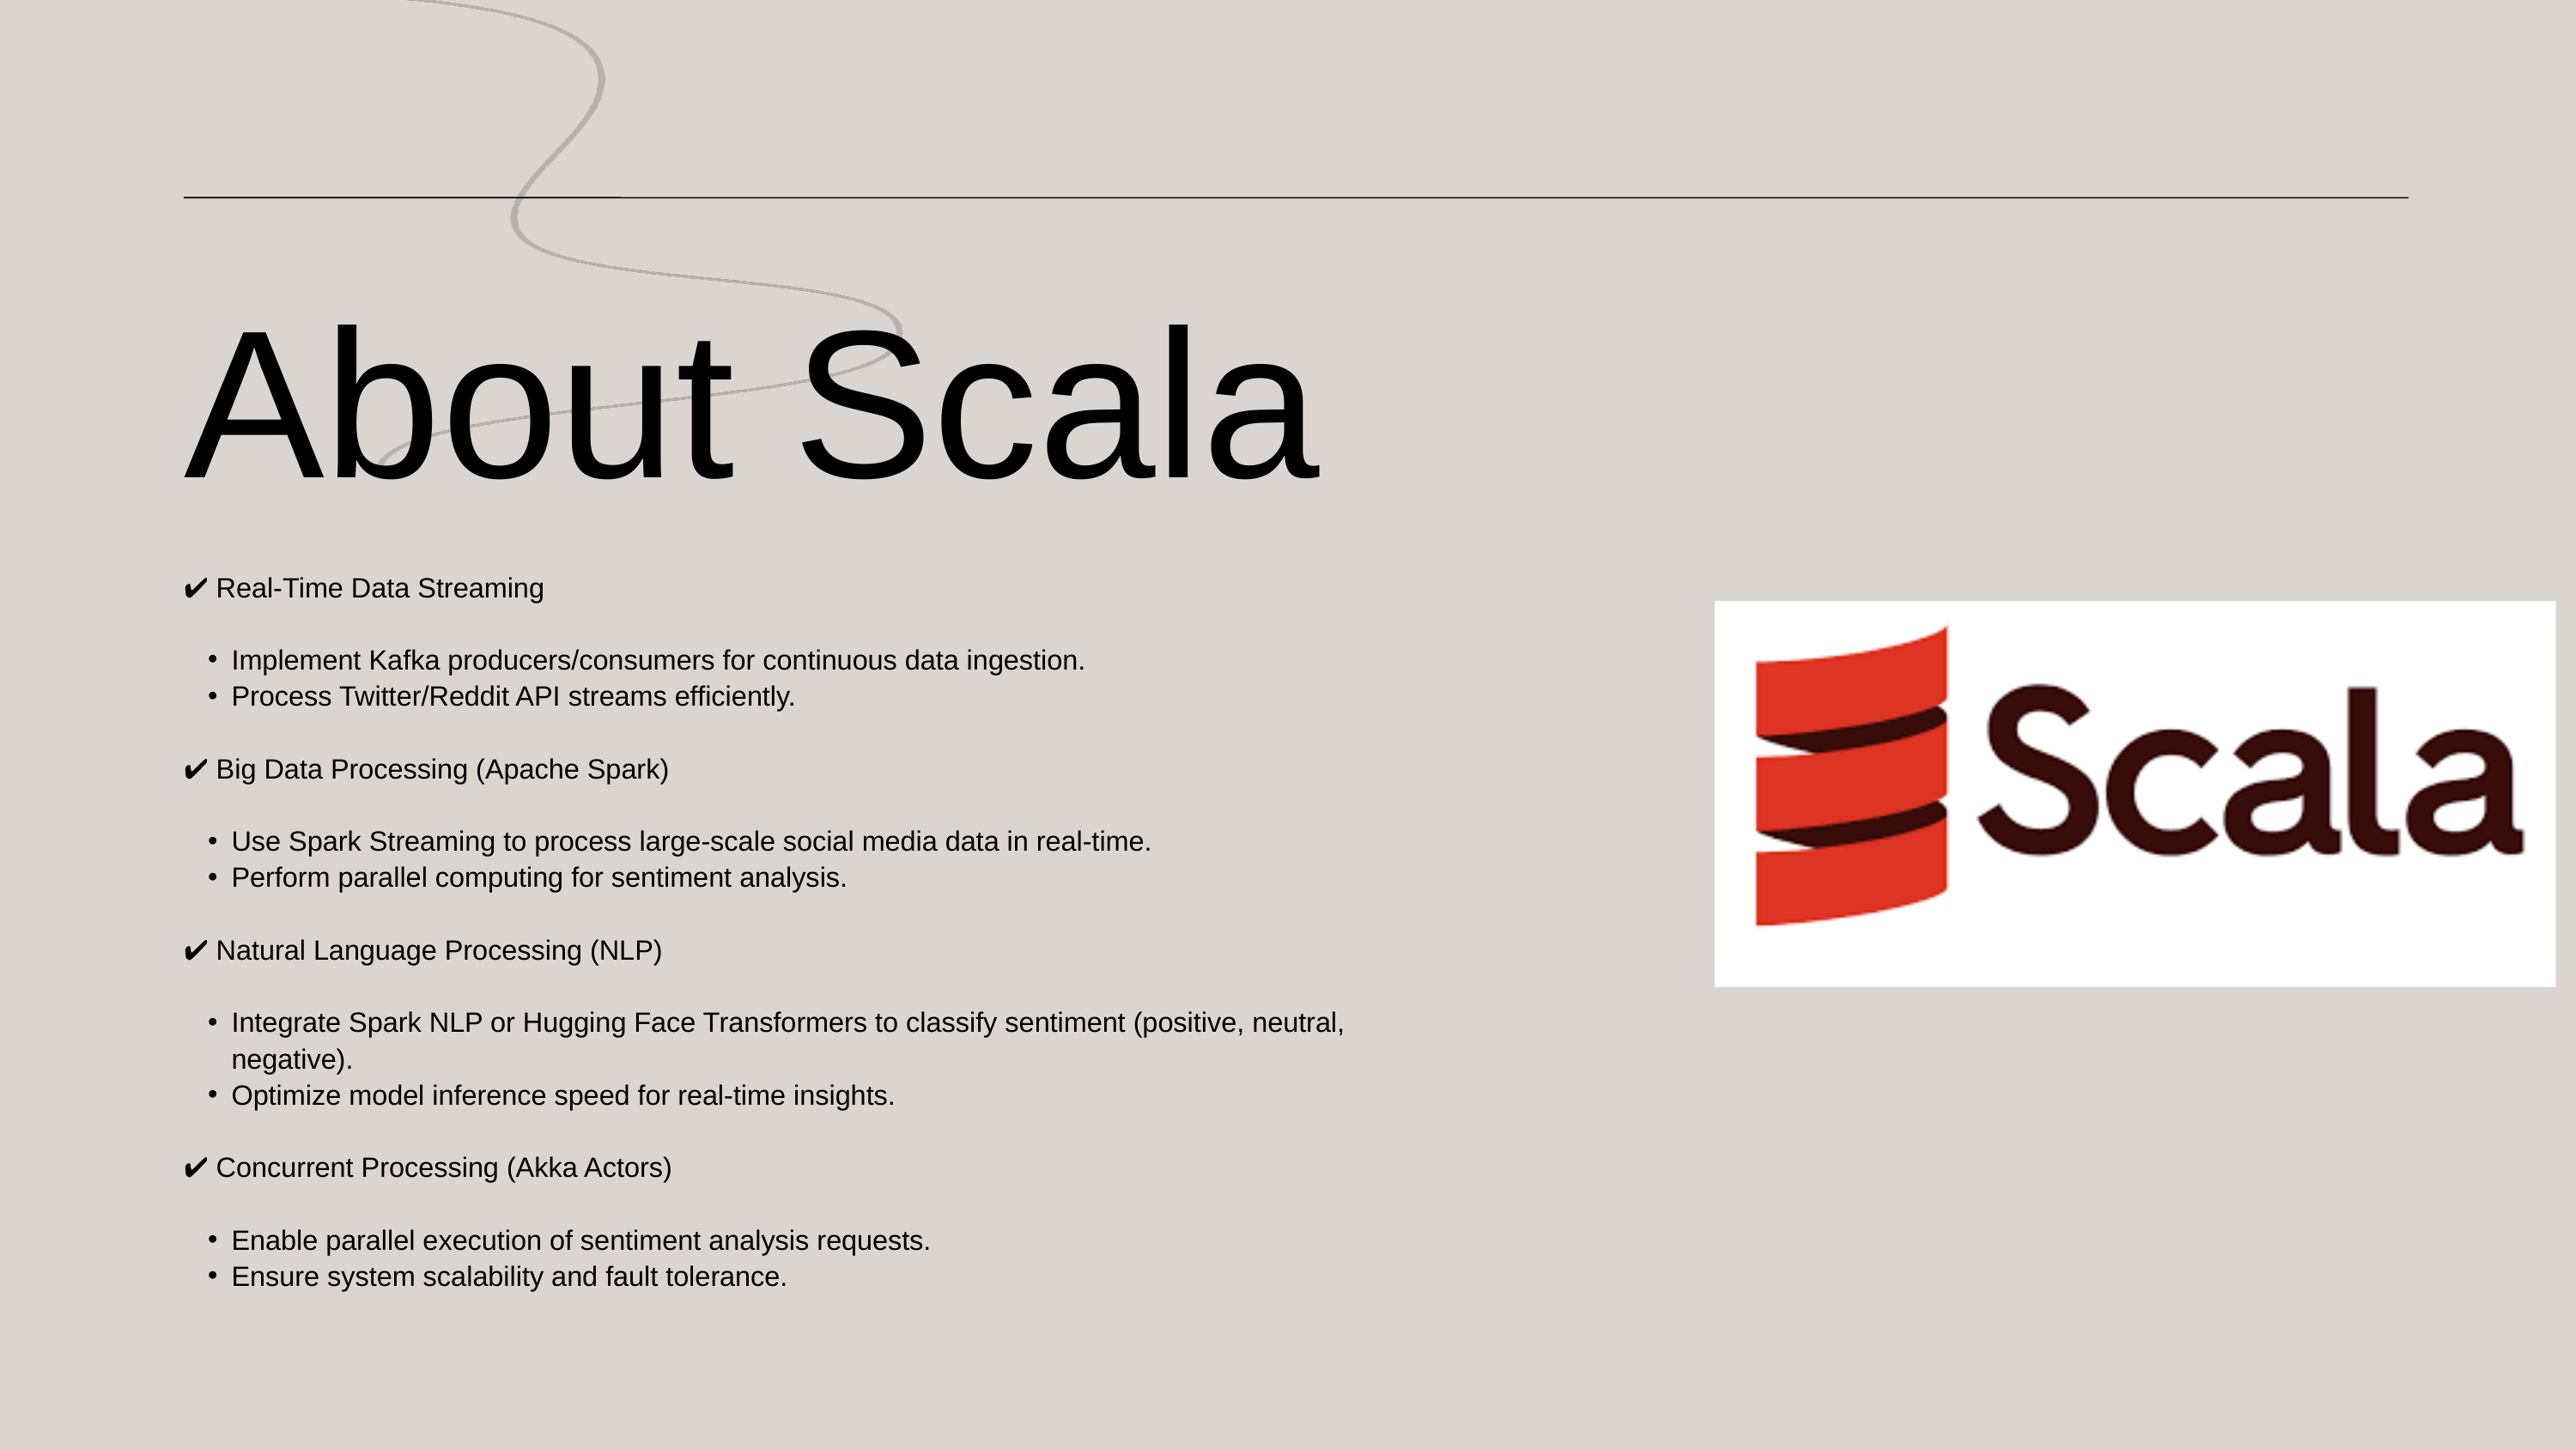

About Scala​
✔ Real-Time Data Streaming​

Implement Kafka producers/consumers for continuous data ingestion.​
Process Twitter/Reddit API streams efficiently.​

✔ Big Data Processing (Apache Spark)​

Use Spark Streaming to process large-scale social media data in real-time.​
Perform parallel computing for sentiment analysis.​

✔ Natural Language Processing (NLP)​

Integrate Spark NLP or Hugging Face Transformers to classify sentiment (positive, neutral, negative).​
Optimize model inference speed for real-time insights.​

✔ Concurrent Processing (Akka Actors)​

Enable parallel execution of sentiment analysis requests.​
Ensure system scalability and fault tolerance.​